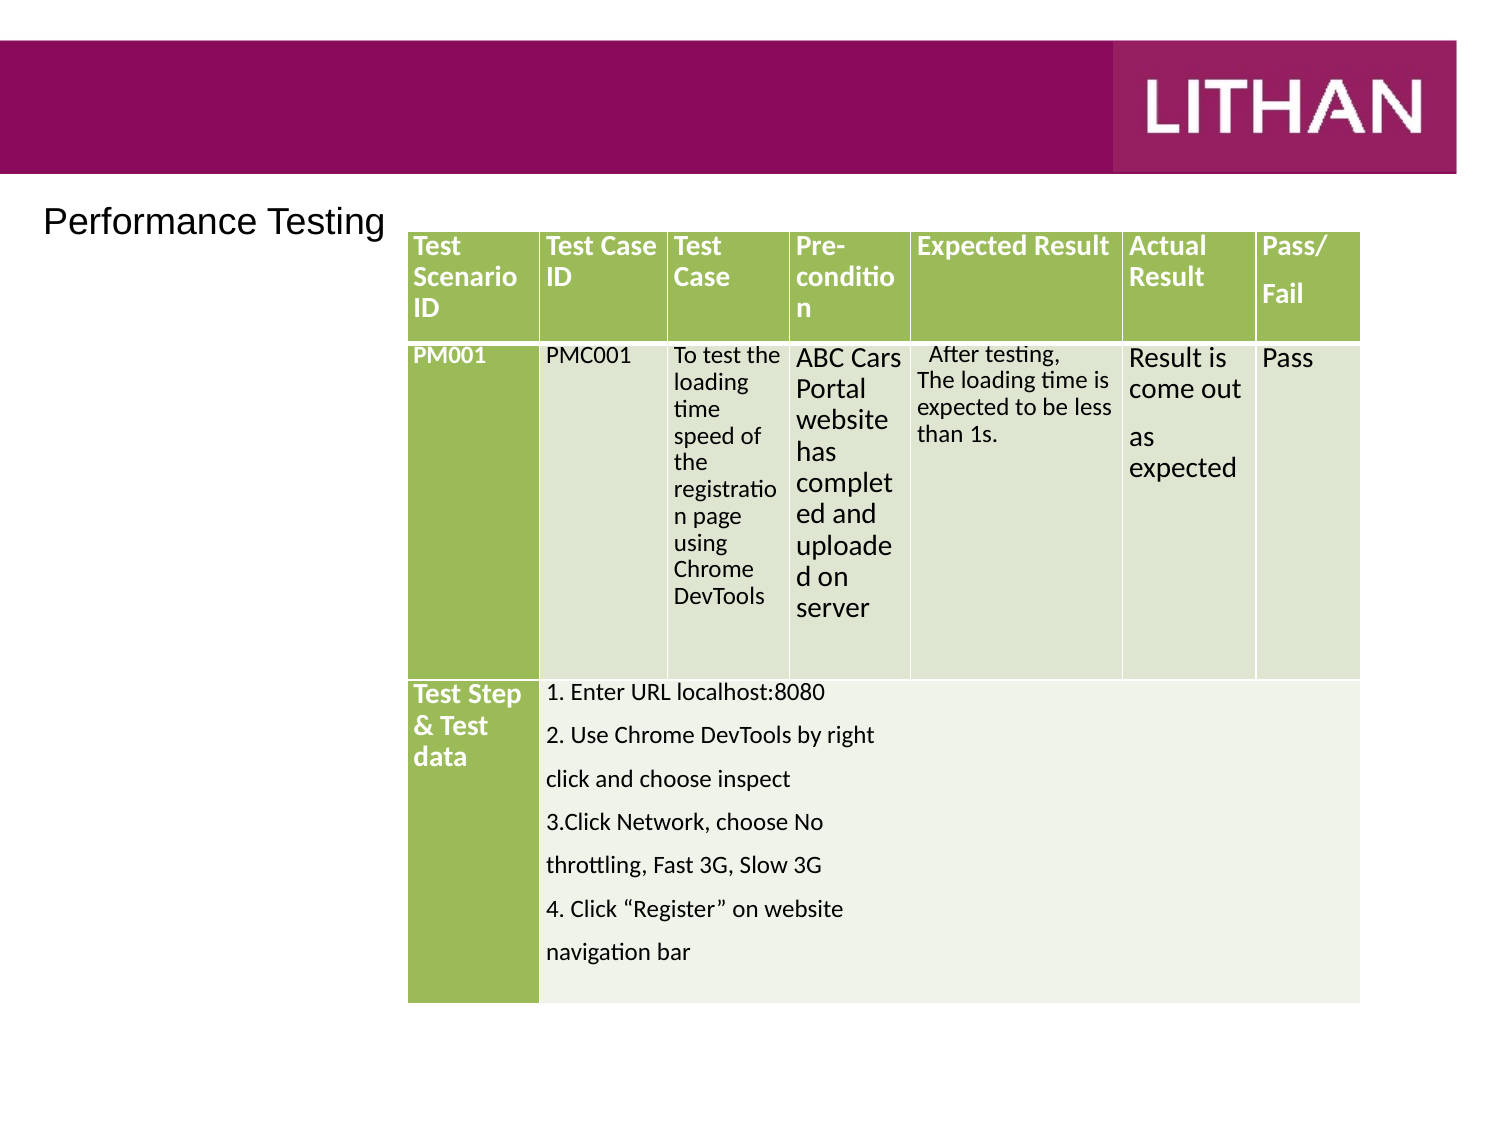

#
Performance Testing
| Test Scenario ID | Test Case ID | Test Case | Pre-condition | Expected Result | Actual Result | Pass/ Fail |
| --- | --- | --- | --- | --- | --- | --- |
| PM001 | PMC001 | To test the loading time speed of the registration page using Chrome DevTools | ABC Cars Portal website has completed and uploaded on server | After testing, The loading time is expected to be less than 1s. | Result is come out as expected | Pass |
| Test Step & Test data | 1. Enter URL localhost:8080 2. Use Chrome DevTools by right click and choose inspect 3.Click Network, choose No throttling, Fast 3G, Slow 3G 4. Click “Register” on website navigation bar |  |  |  |  |  |